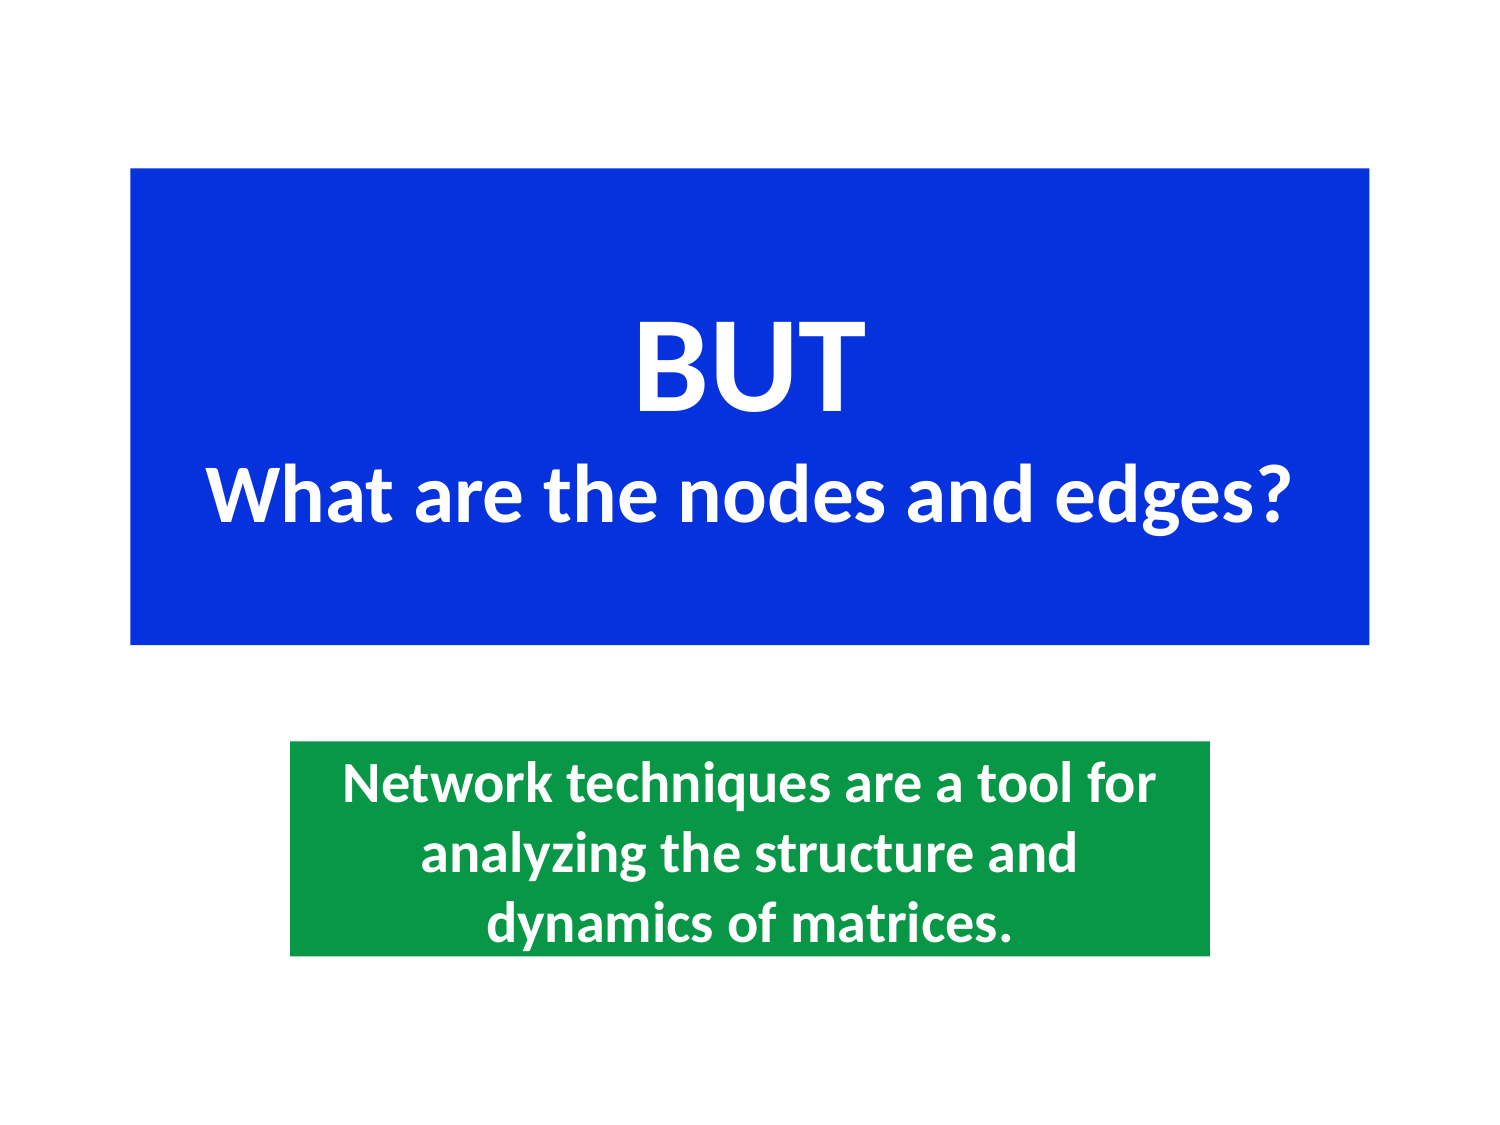

BUT
What are the nodes and edges?
Network techniques are a tool for analyzing the structure and dynamics of matrices.